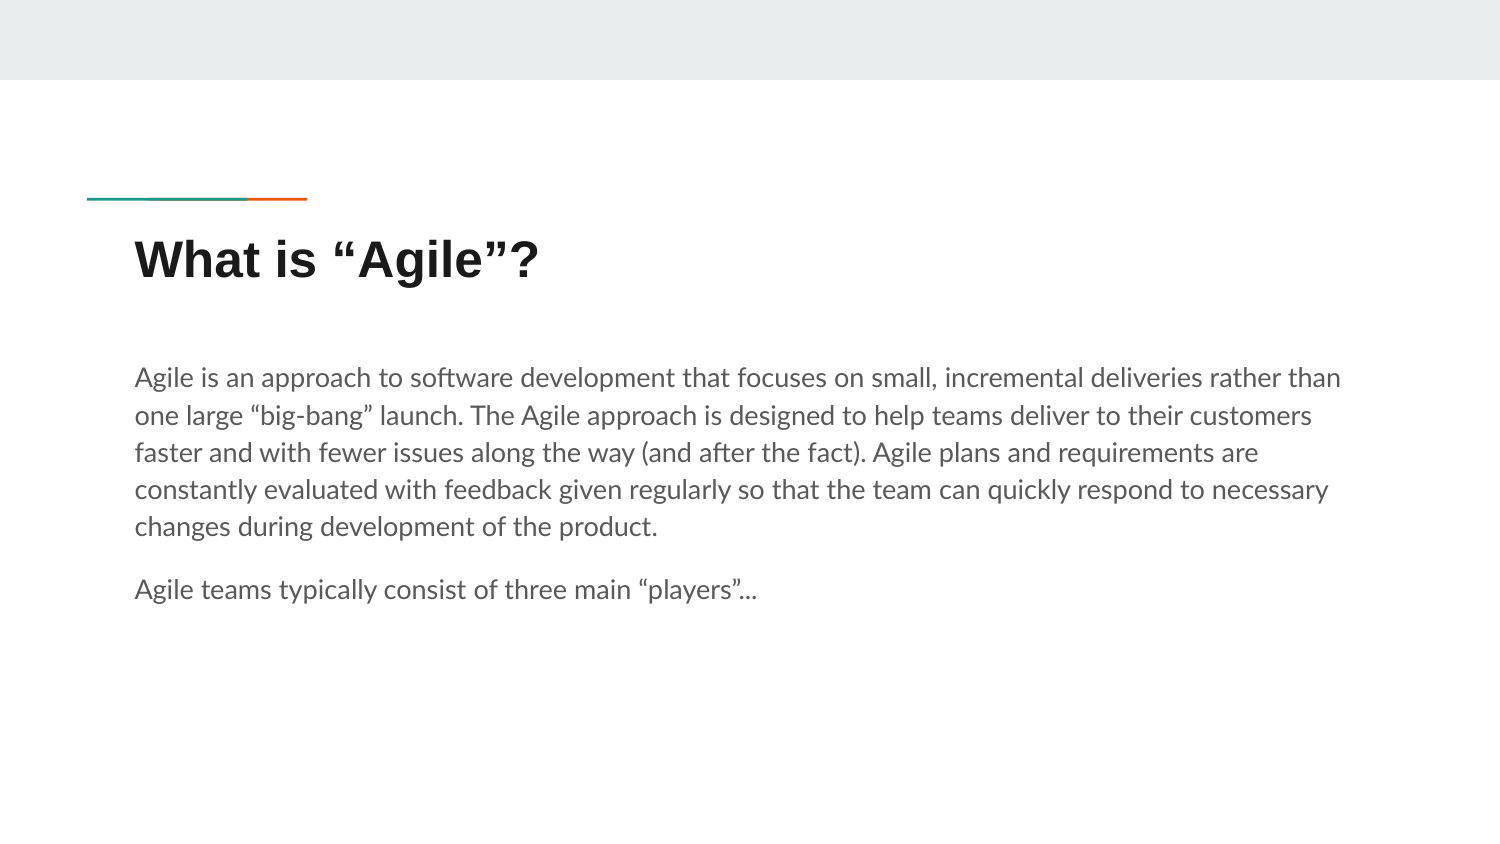

# What is “Agile”?
Agile is an approach to software development that focuses on small, incremental deliveries rather than one large “big-bang” launch. The Agile approach is designed to help teams deliver to their customers faster and with fewer issues along the way (and after the fact). Agile plans and requirements are constantly evaluated with feedback given regularly so that the team can quickly respond to necessary changes during development of the product.
Agile teams typically consist of three main “players”...